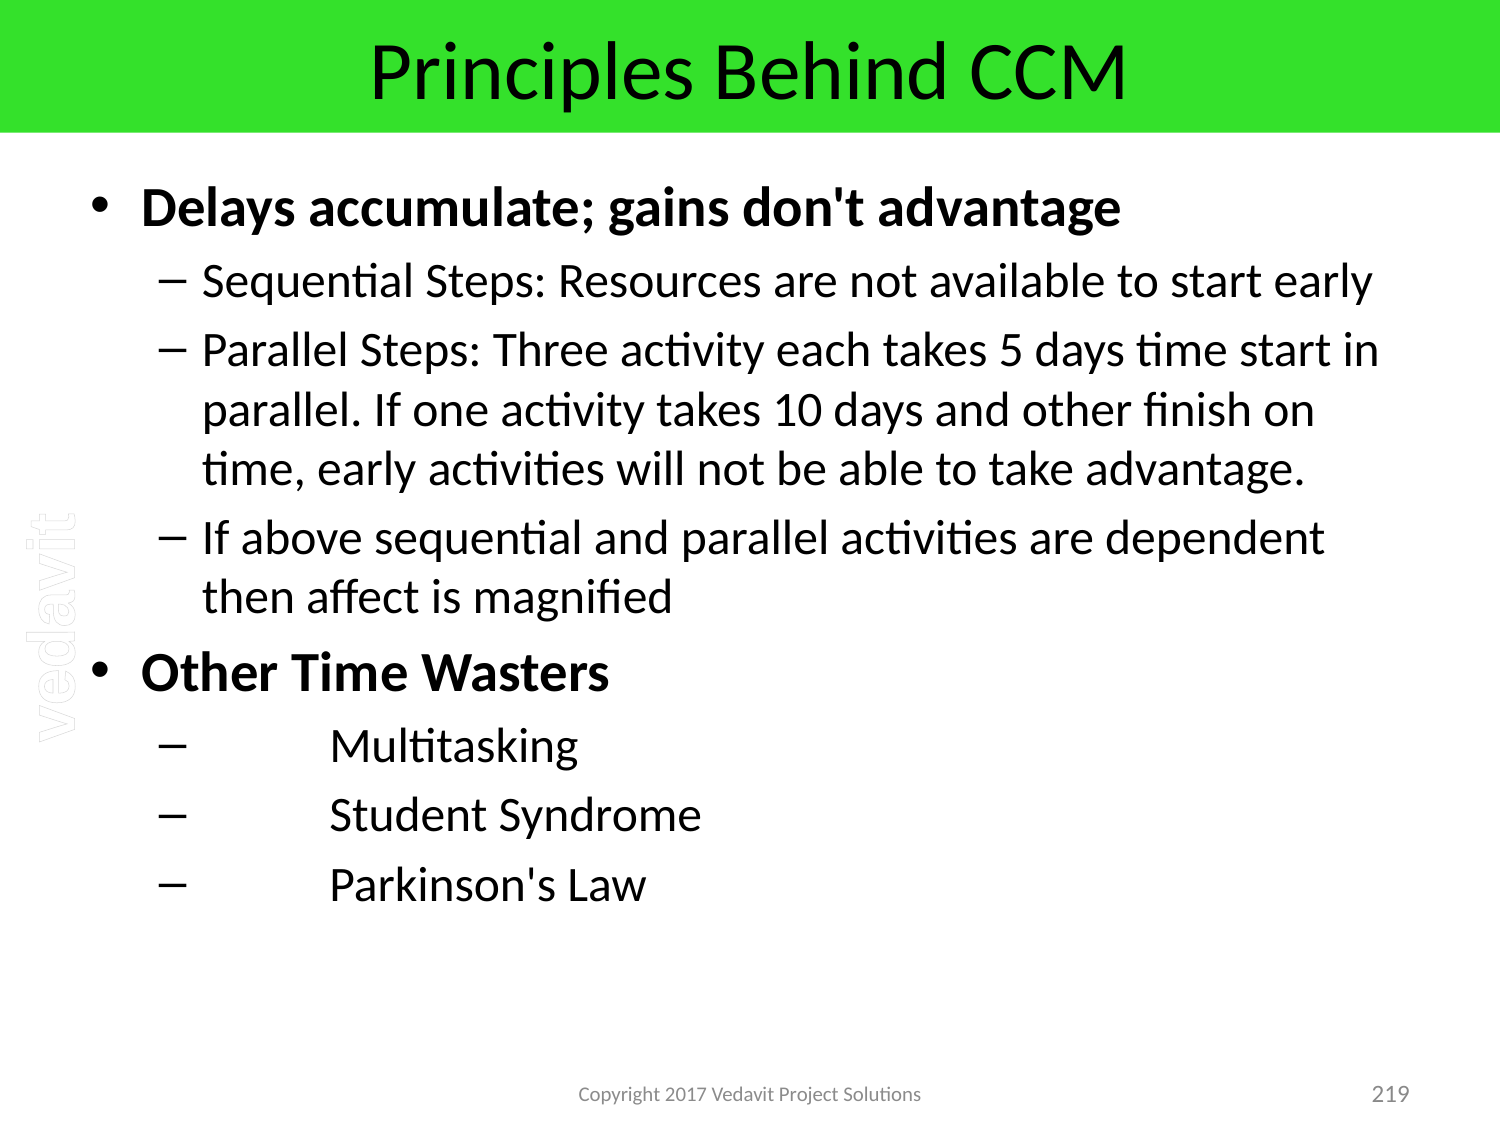

# Principles Behind CCM
Delays accumulate; gains don't advantage
Sequential Steps: Resources are not available to start early
Parallel Steps: Three activity each takes 5 days time start in parallel. If one activity takes 10 days and other finish on time, early activities will not be able to take advantage.
If above sequential and parallel activities are dependent then affect is magnified
Other Time Wasters
	Multitasking
	Student Syndrome
	Parkinson's Law

Copyright 2017 Vedavit Project Solutions
219